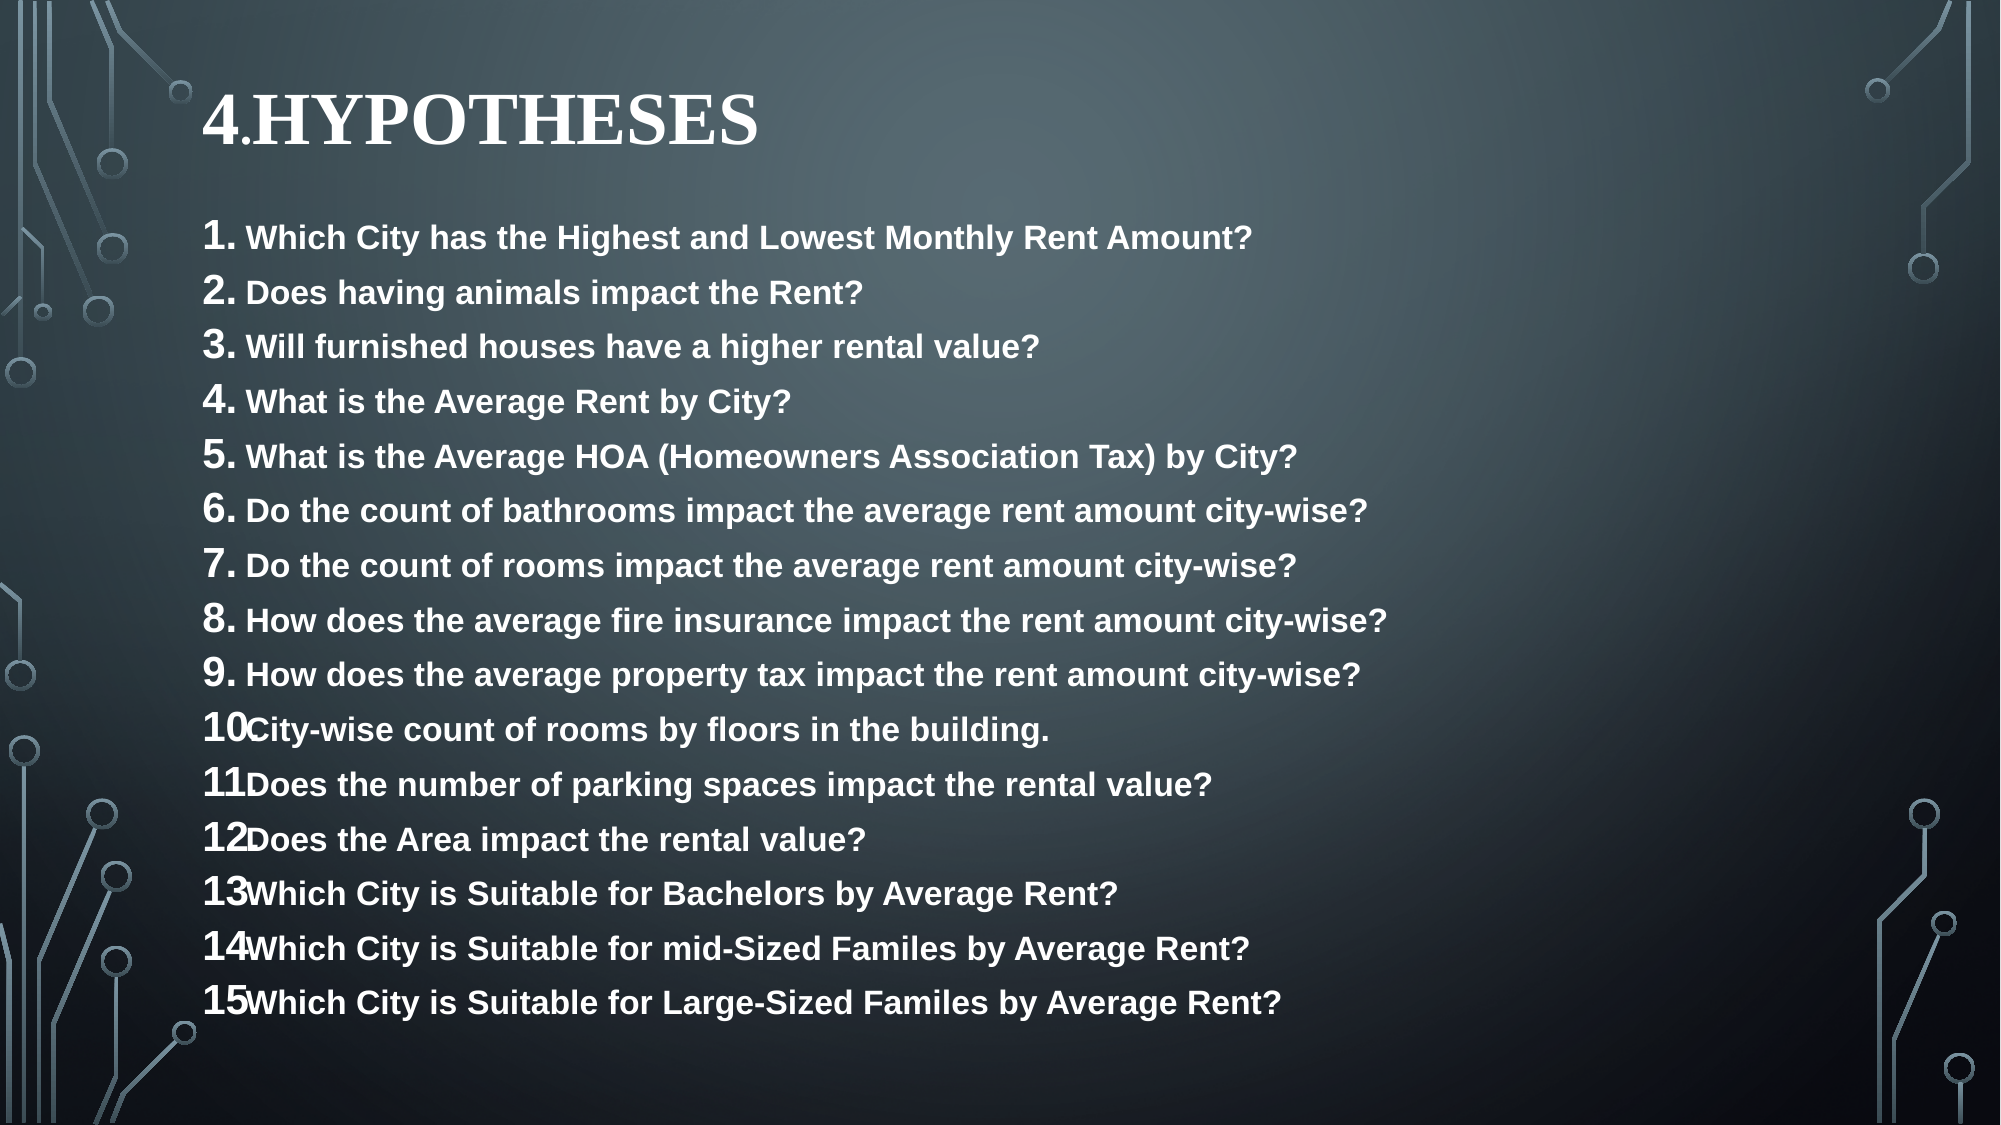

# 4.HYPOTHESES
Which City has the Highest and Lowest Monthly Rent Amount?
Does having animals impact the Rent?
Will furnished houses have a higher rental value?
What is the Average Rent by City?
What is the Average HOA (Homeowners Association Tax) by City?
Do the count of bathrooms impact the average rent amount city-wise?
Do the count of rooms impact the average rent amount city-wise?
How does the average fire insurance impact the rent amount city-wise?
How does the average property tax impact the rent amount city-wise?
City-wise count of rooms by floors in the building.
Does the number of parking spaces impact the rental value?
Does the Area impact the rental value?
Which City is Suitable for Bachelors by Average Rent?
Which City is Suitable for mid-Sized Familes by Average Rent?
Which City is Suitable for Large-Sized Familes by Average Rent?